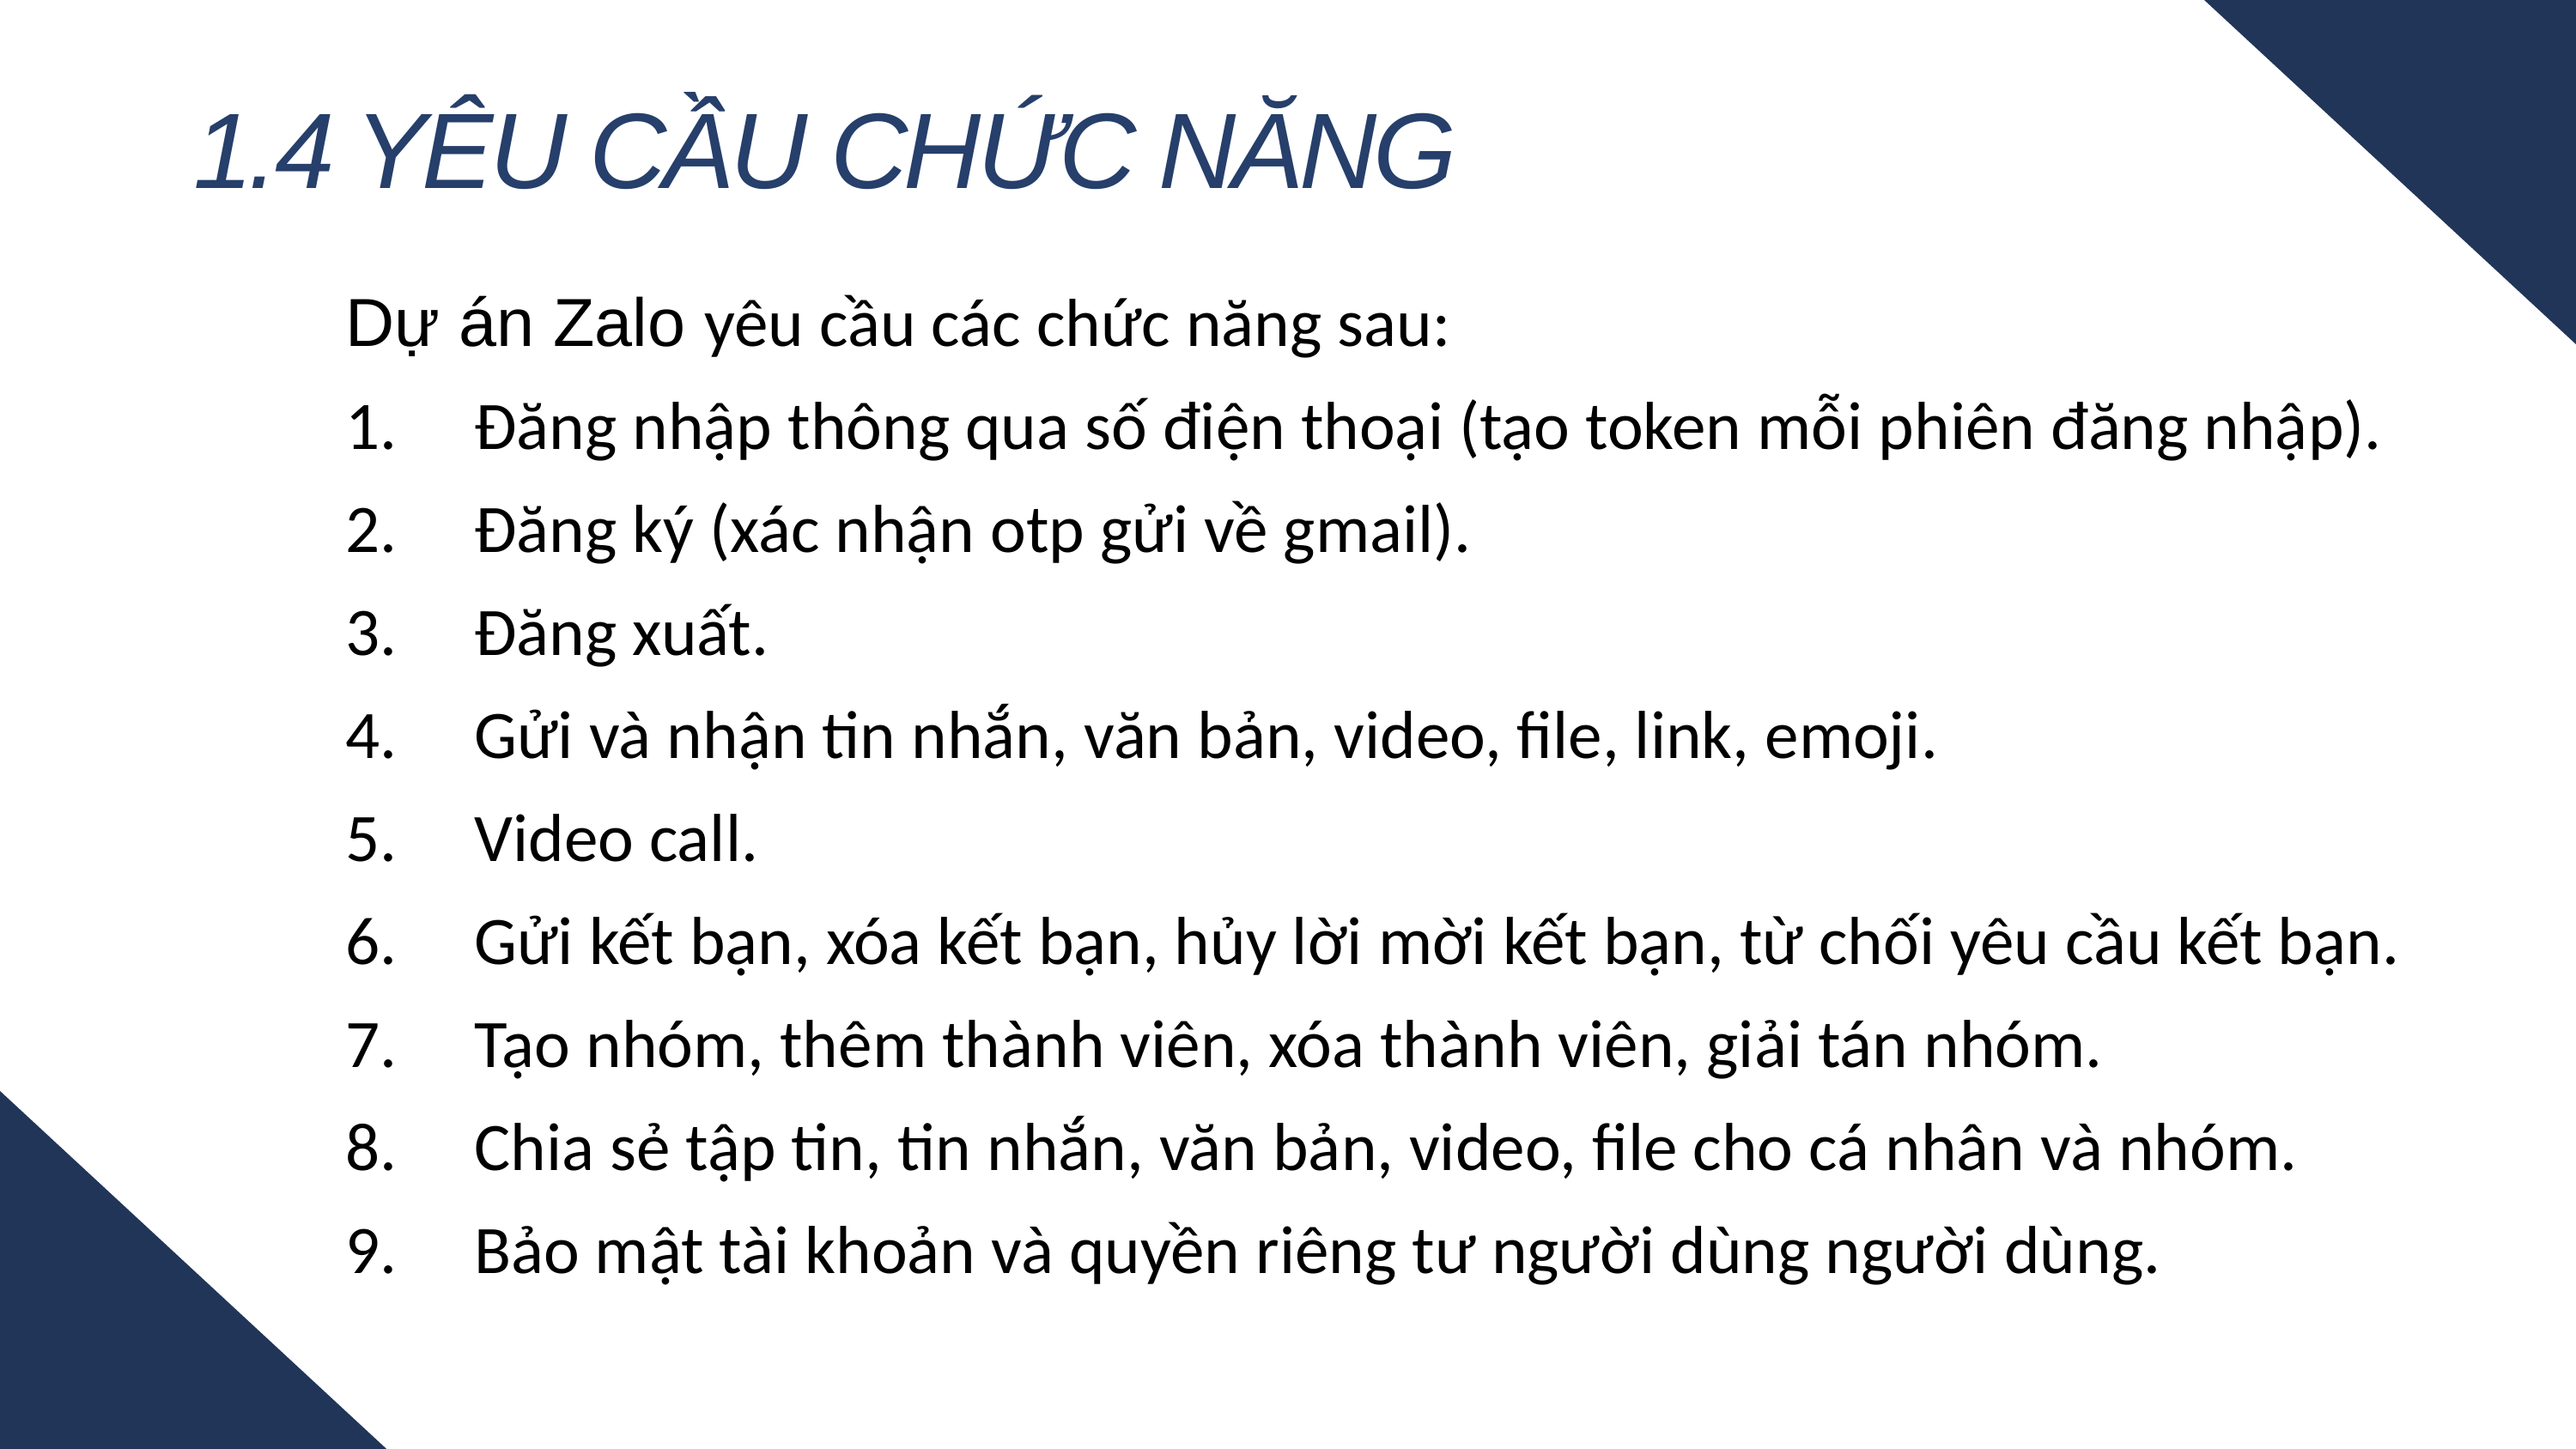

1.4 YÊU CẦU CHỨC NĂNG
Dự án Zalo yêu cầu các chức năng sau:
1.	Đăng nhập thông qua số điện thoại (tạo token mỗi phiên đăng nhập).
2.	Đăng ký (xác nhận otp gửi về gmail).
3.	Đăng xuất.
4.	Gửi và nhận tin nhắn, văn bản, video, file, link, emoji.
5.	Video call.
6.	Gửi kết bạn, xóa kết bạn, hủy lời mời kết bạn, từ chối yêu cầu kết bạn.
7.	Tạo nhóm, thêm thành viên, xóa thành viên, giải tán nhóm.
8.	Chia sẻ tập tin, tin nhắn, văn bản, video, file cho cá nhân và nhóm.
9.	Bảo mật tài khoản và quyền riêng tư người dùng người dùng.